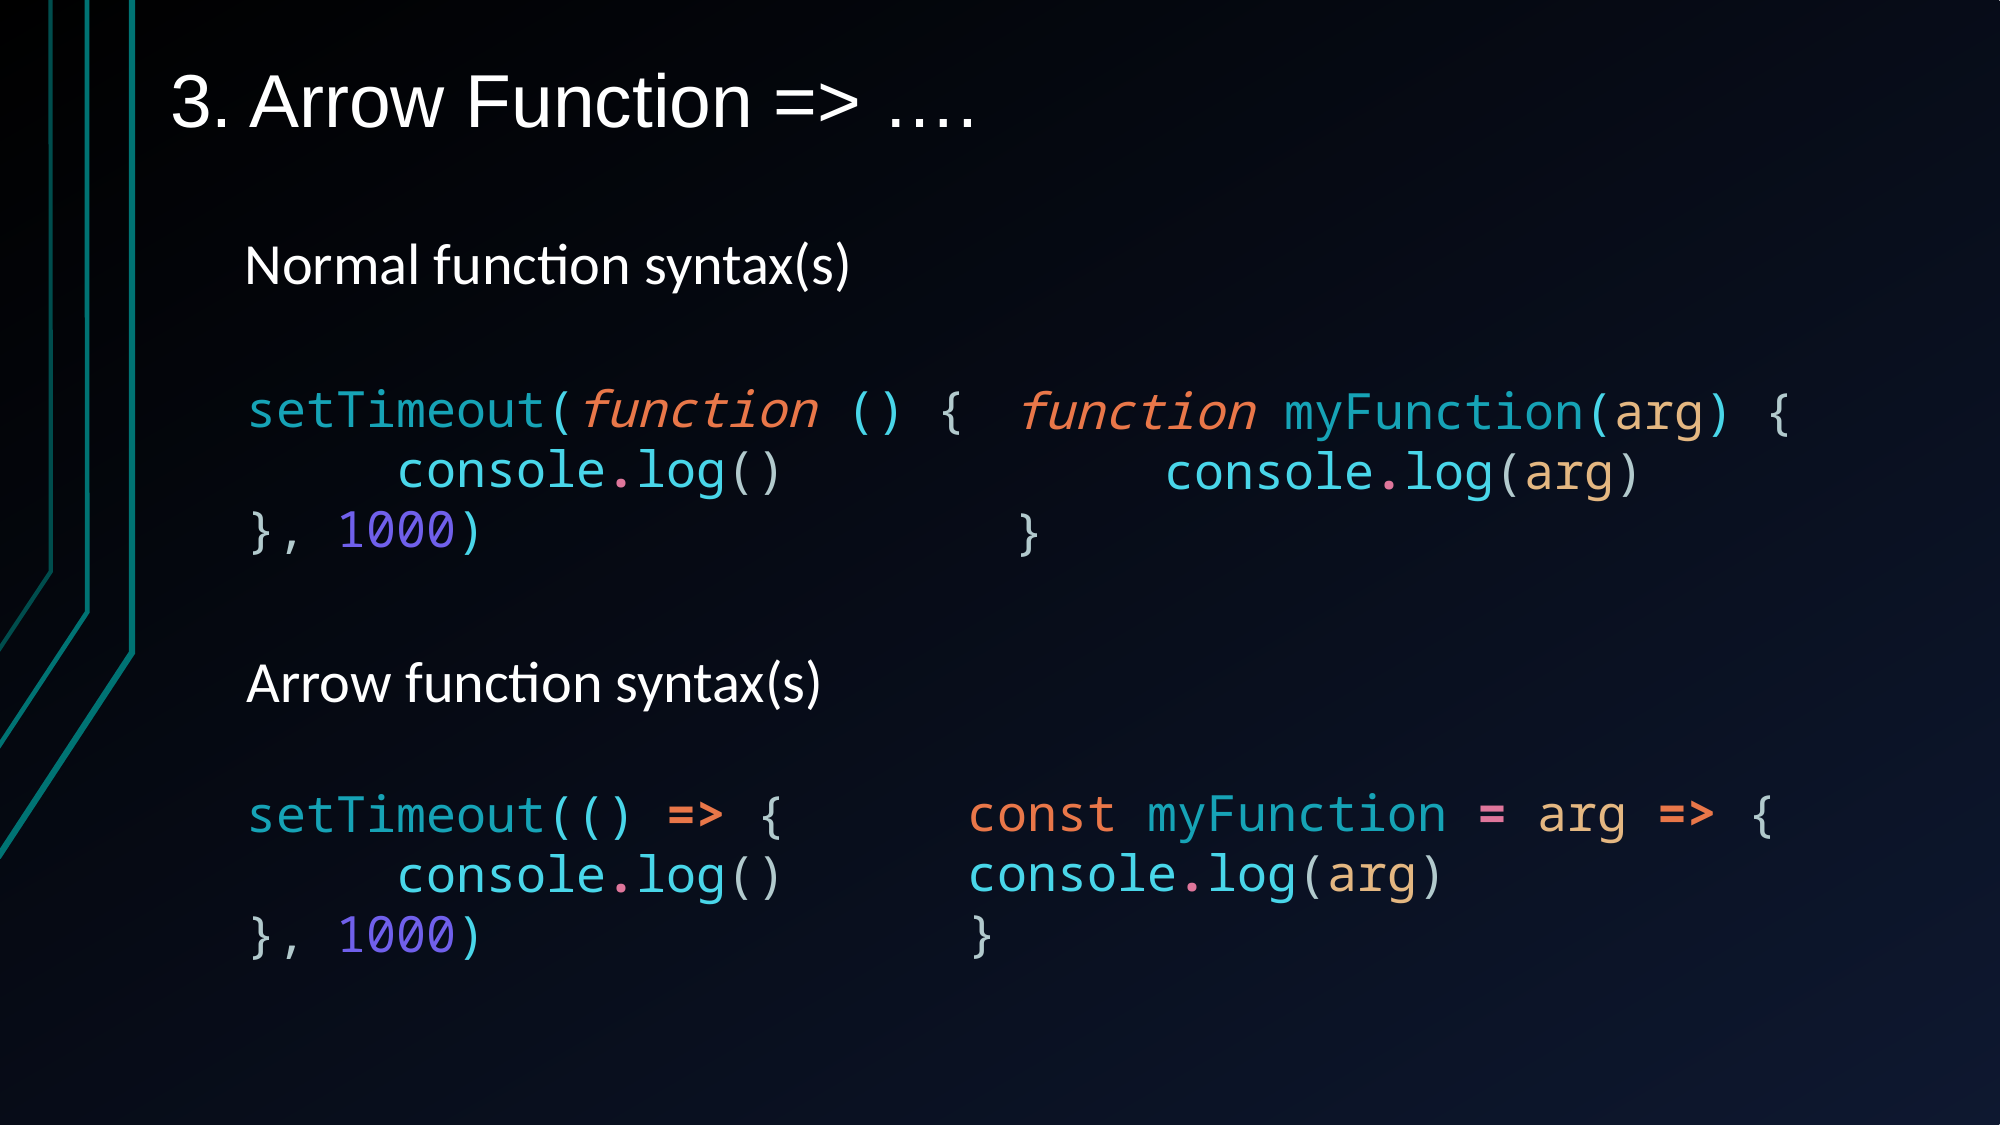

# 3. Arrow Function => ….
Normal function syntax(s)
setTimeout(function () {
	console.log()
}, 1000)
function myFunction(arg) {
	console.log(arg)
}
Arrow function syntax(s)
const myFunction = arg => { 	console.log(arg)
}
setTimeout(() => {
	console.log()
}, 1000)